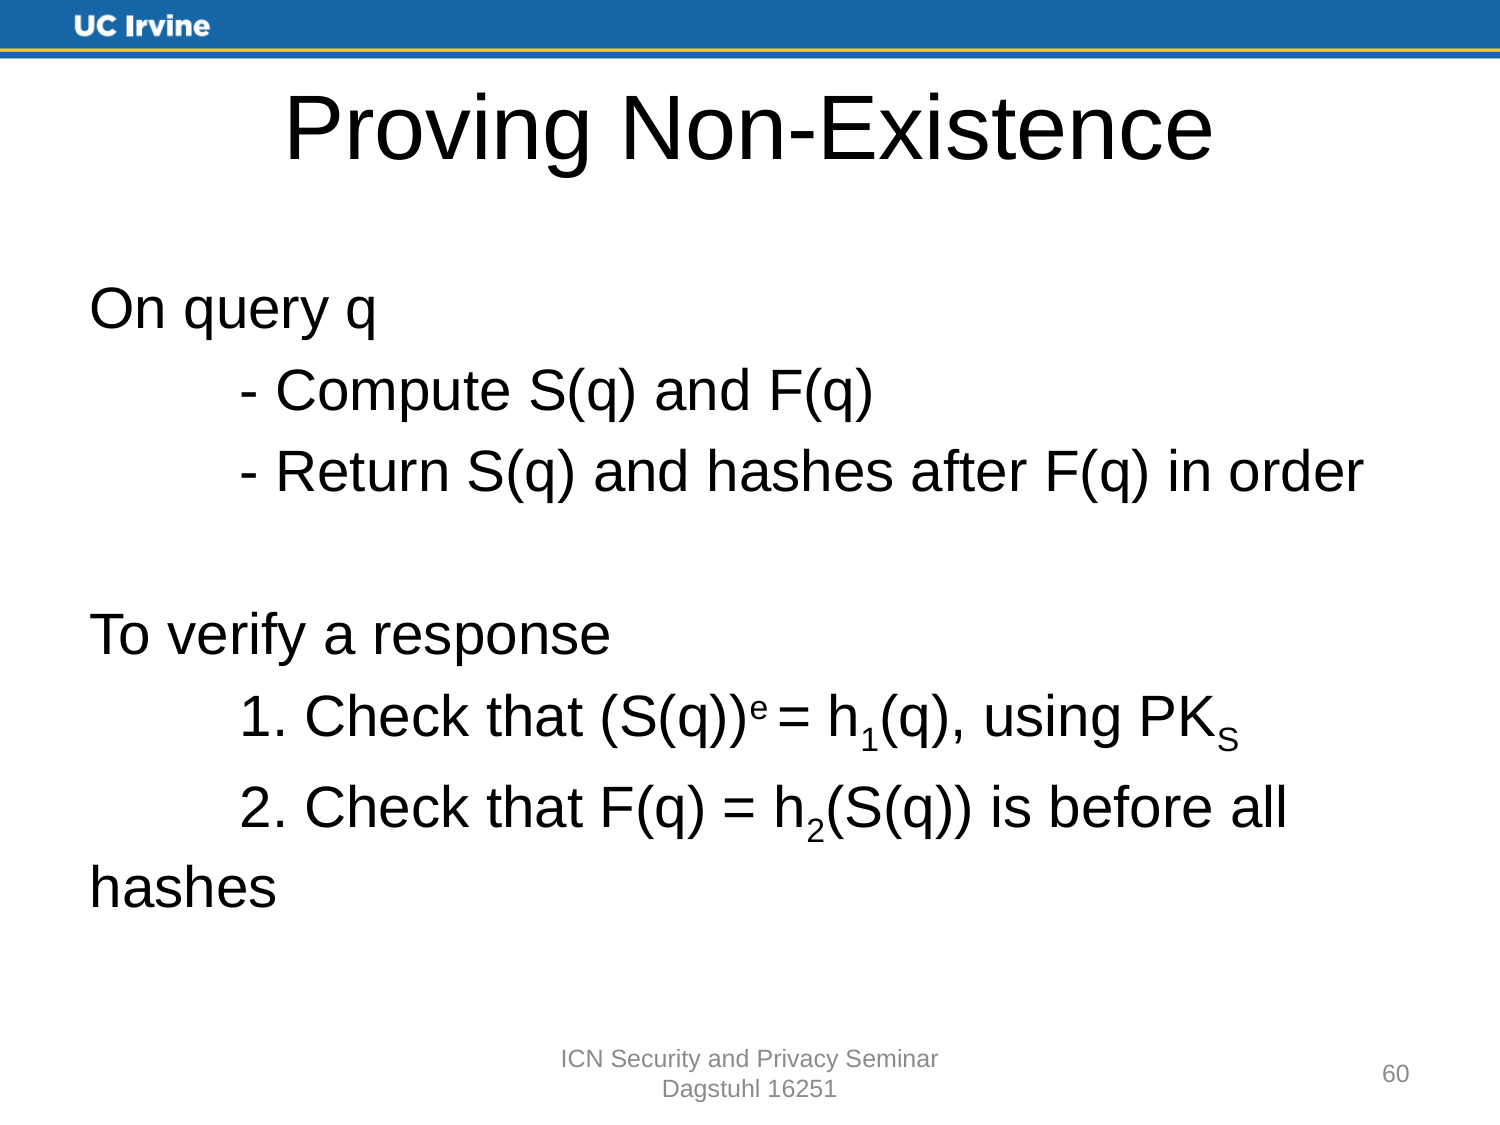

# Proving Non-Existence
On query q
	- Compute S(q) and F(q)
	- Return S(q) and hashes after F(q) in order

To verify a response
	1. Check that (S(q))e = h1(q), using PKS
	2. Check that F(q) = h2(S(q)) is before all hashes
ICN Security and Privacy Seminar
Dagstuhl 16251
60